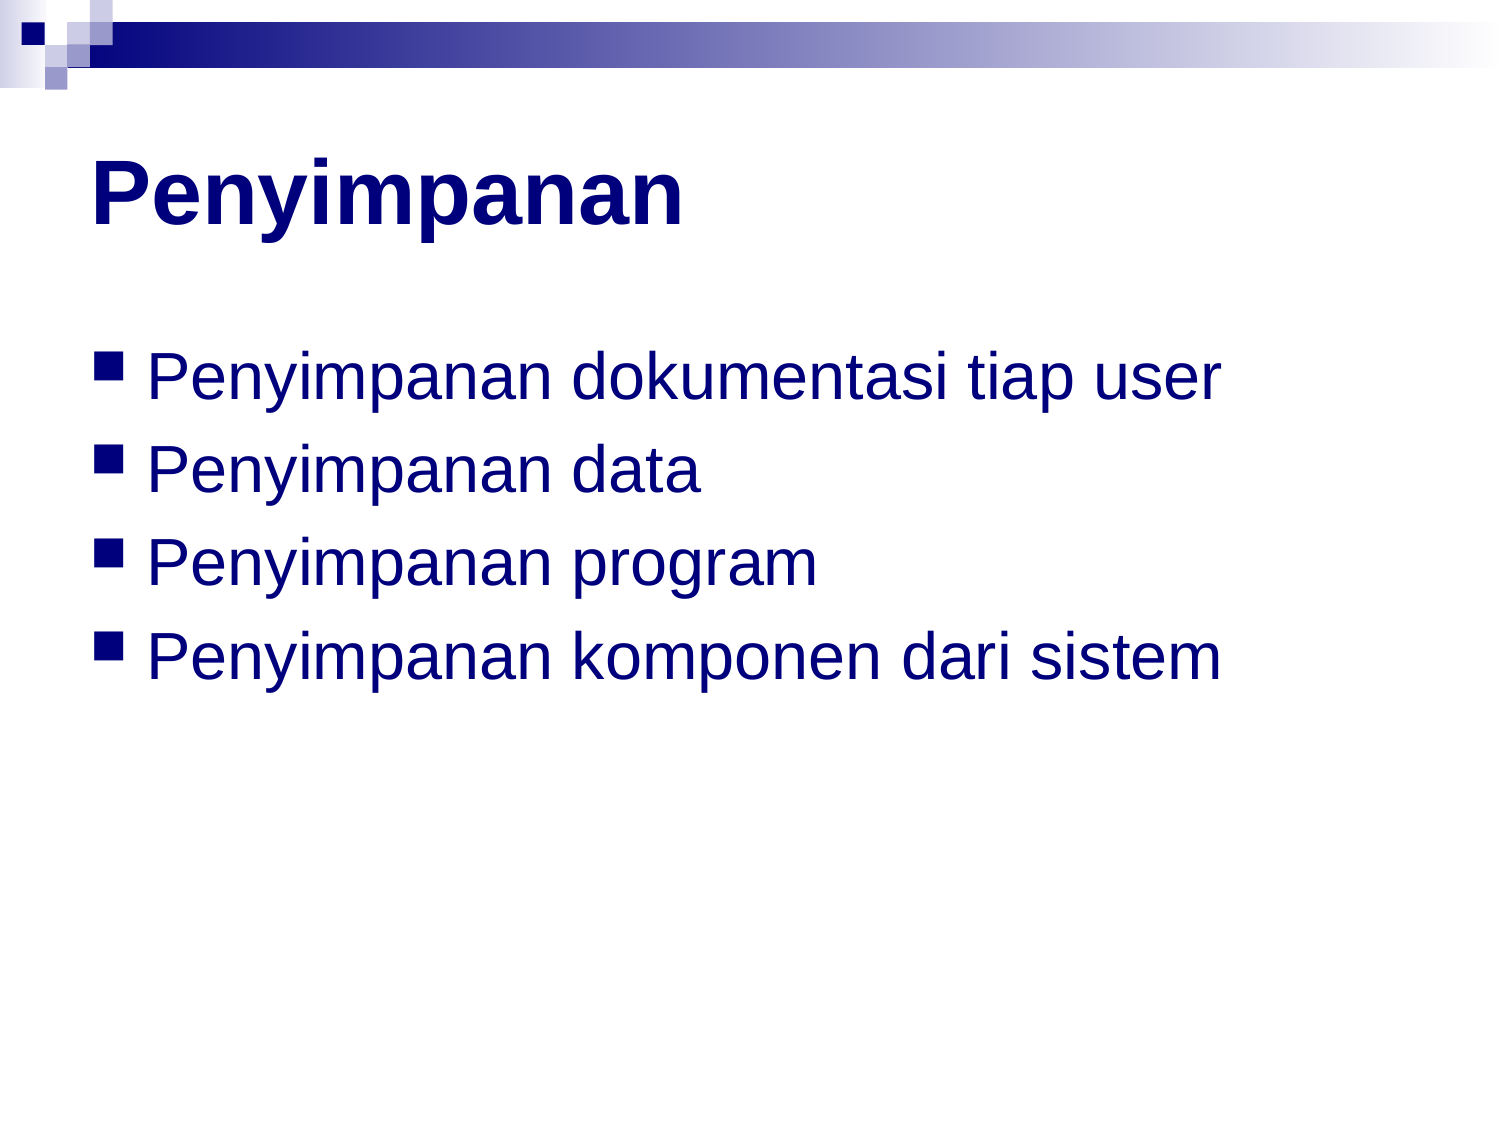

# Penyimpanan
Penyimpanan dokumentasi tiap user
Penyimpanan data
Penyimpanan program
Penyimpanan komponen dari sistem